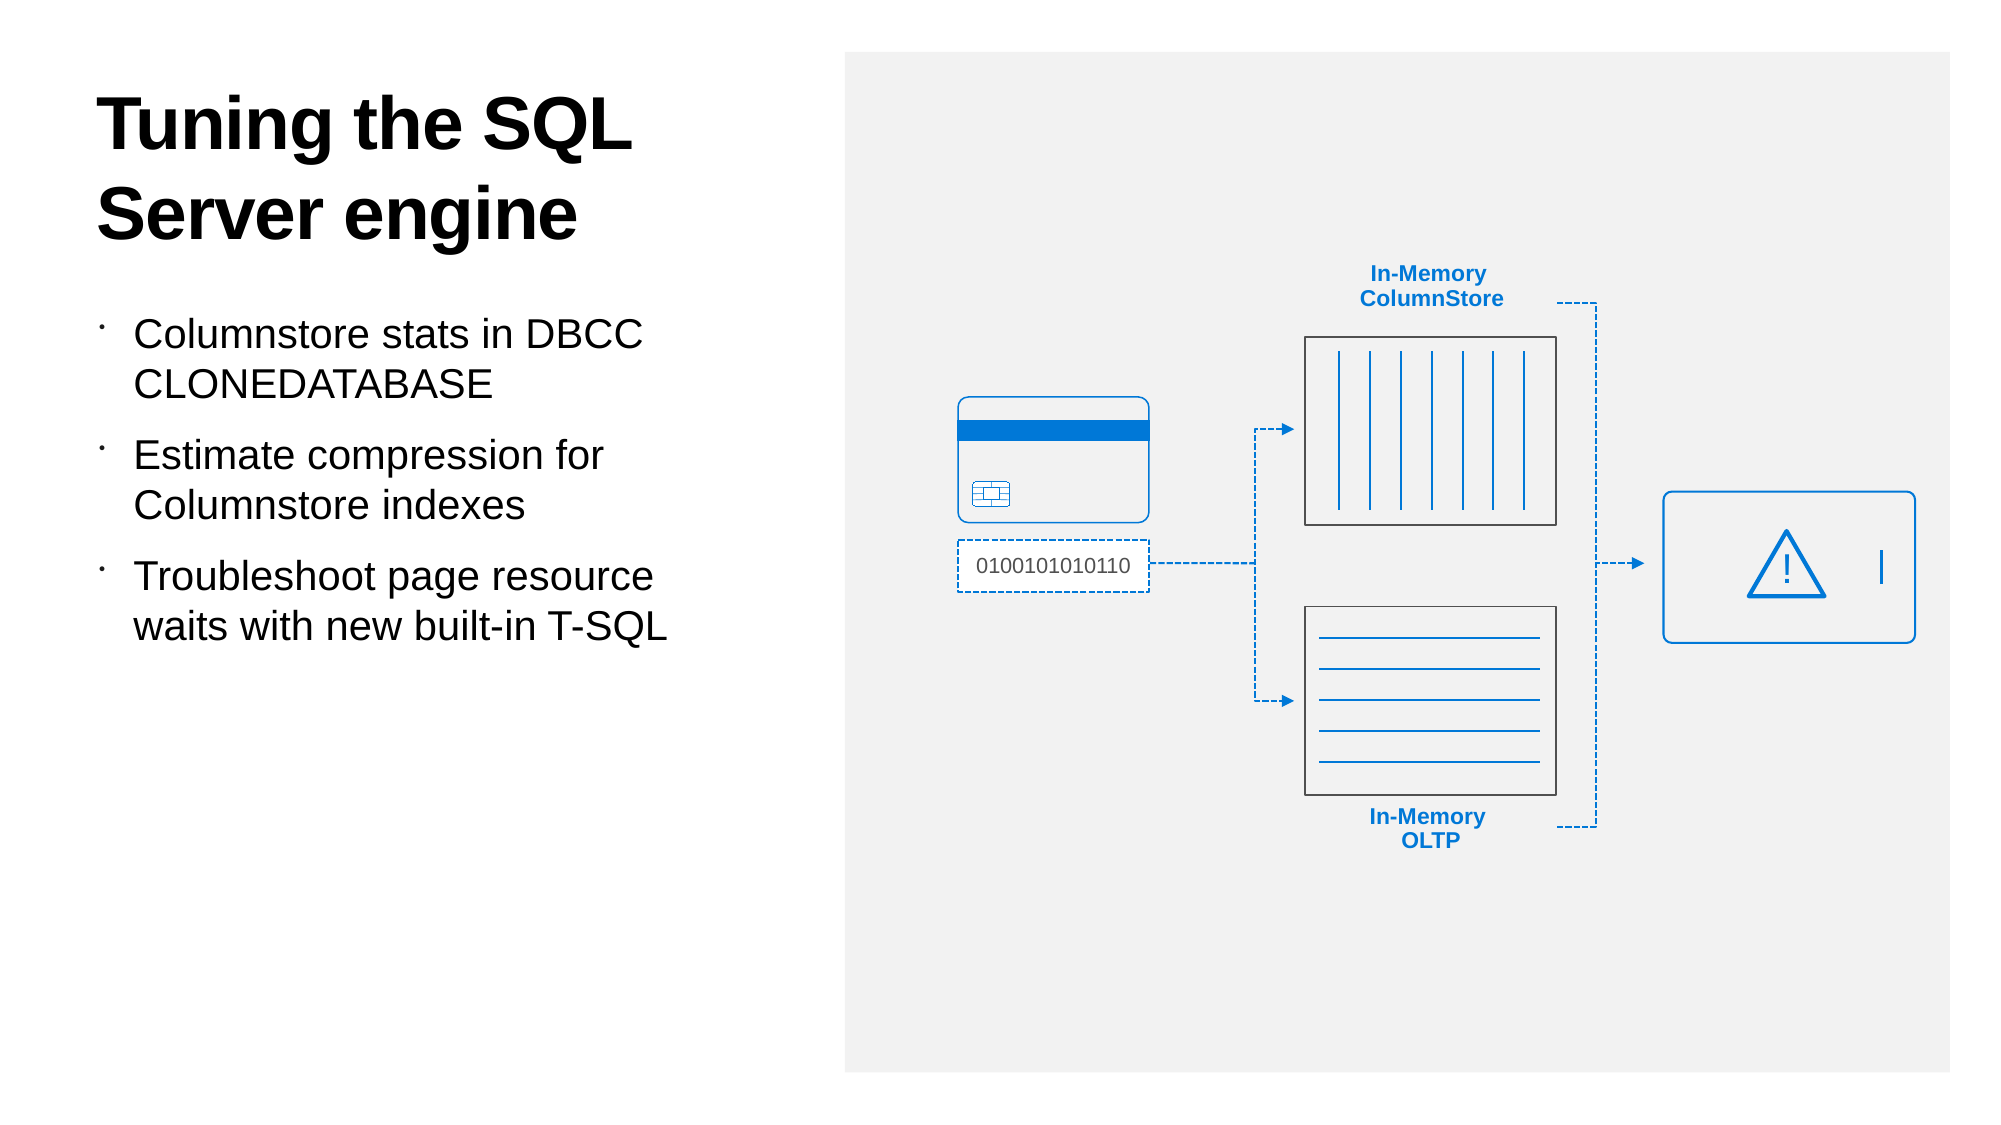

# Tuning the SQL Server engine
In-Memory
ColumnStore

Columnstore stats in DBCC CLONEDATABASE
Estimate compression for Columnstore indexes
Troubleshoot page resource waits with new built-in T-SQL

!
0100101010110

In-Memory
OLTP